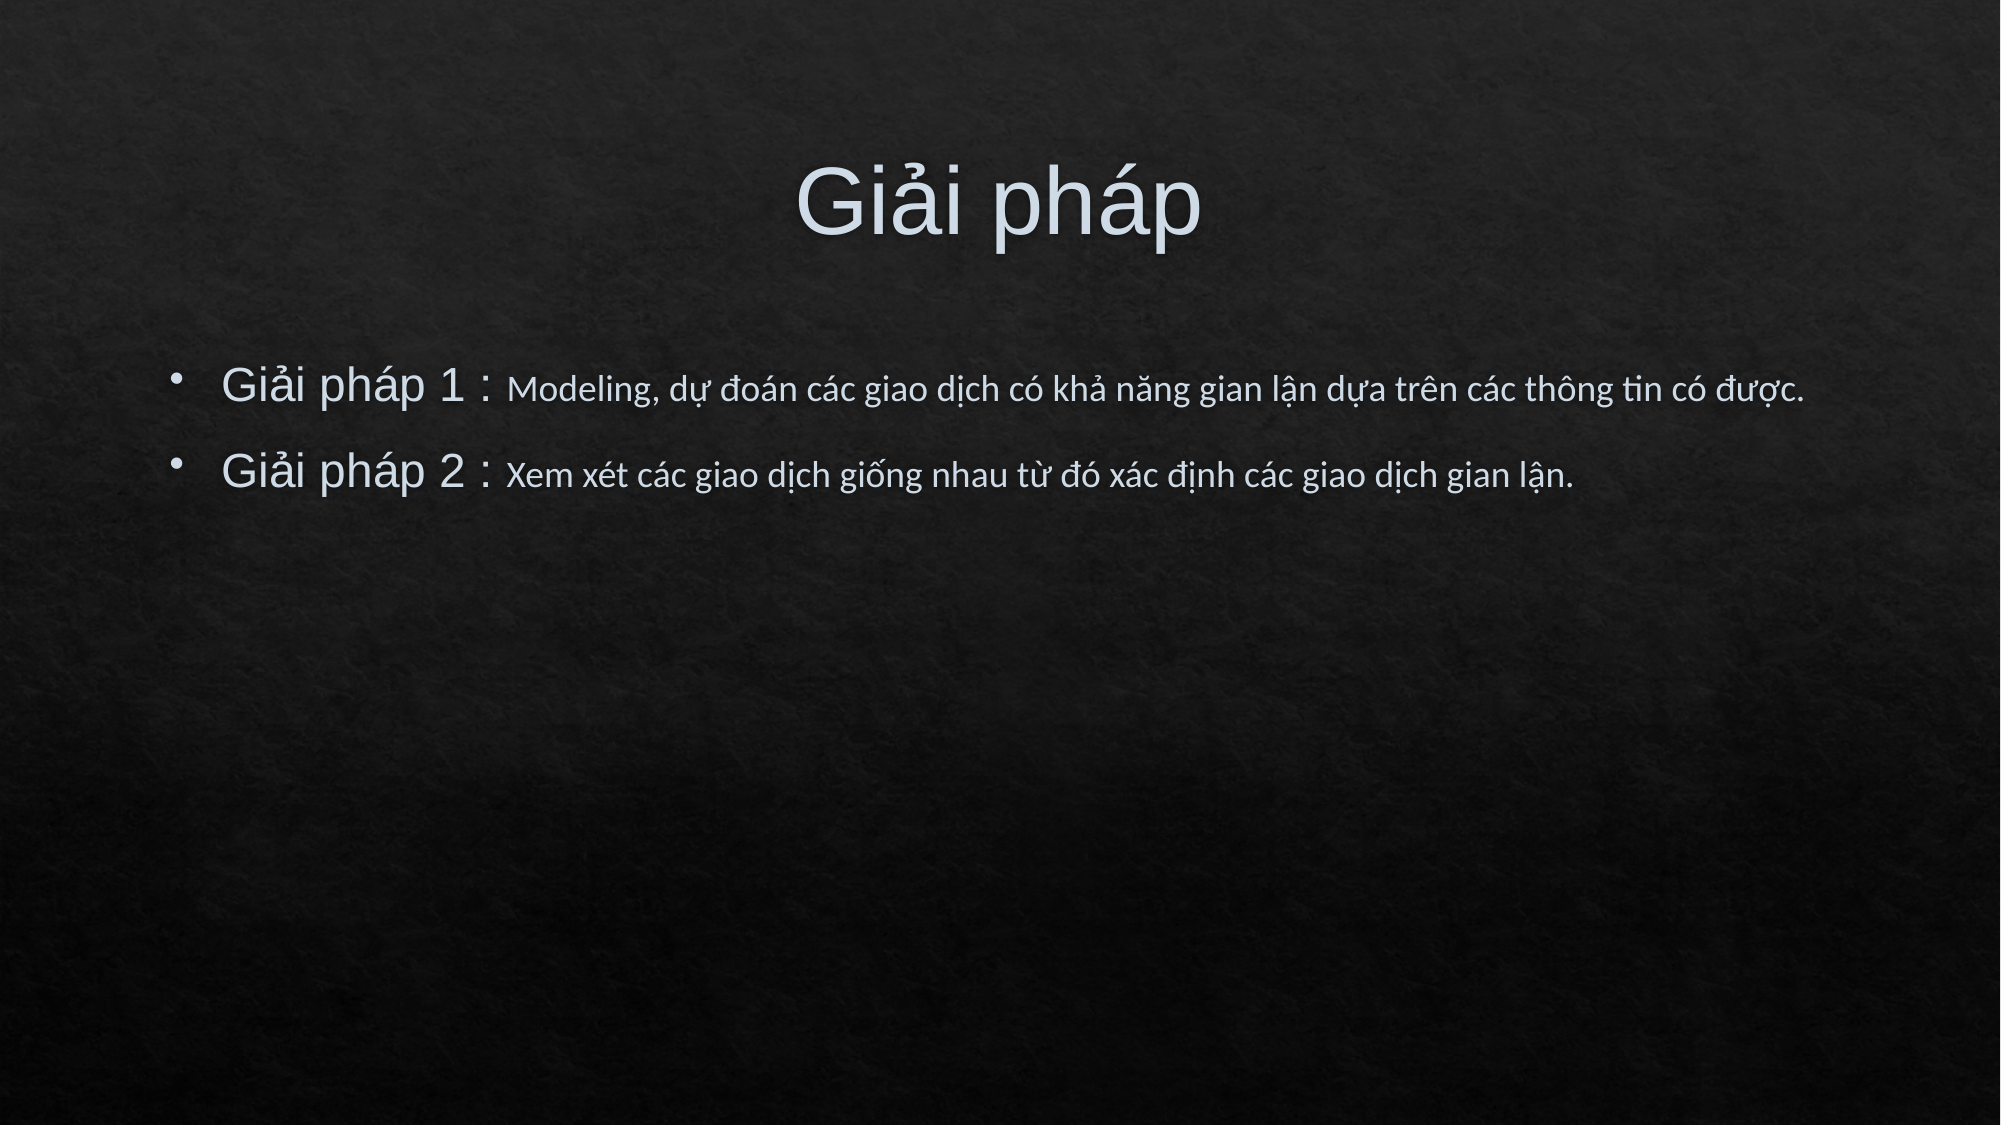

# Giải pháp
Giải pháp 1 : Modeling, dự đoán các giao dịch có khả năng gian lận dựa trên các thông tin có được.
Giải pháp 2 : Xem xét các giao dịch giống nhau từ đó xác định các giao dịch gian lận.